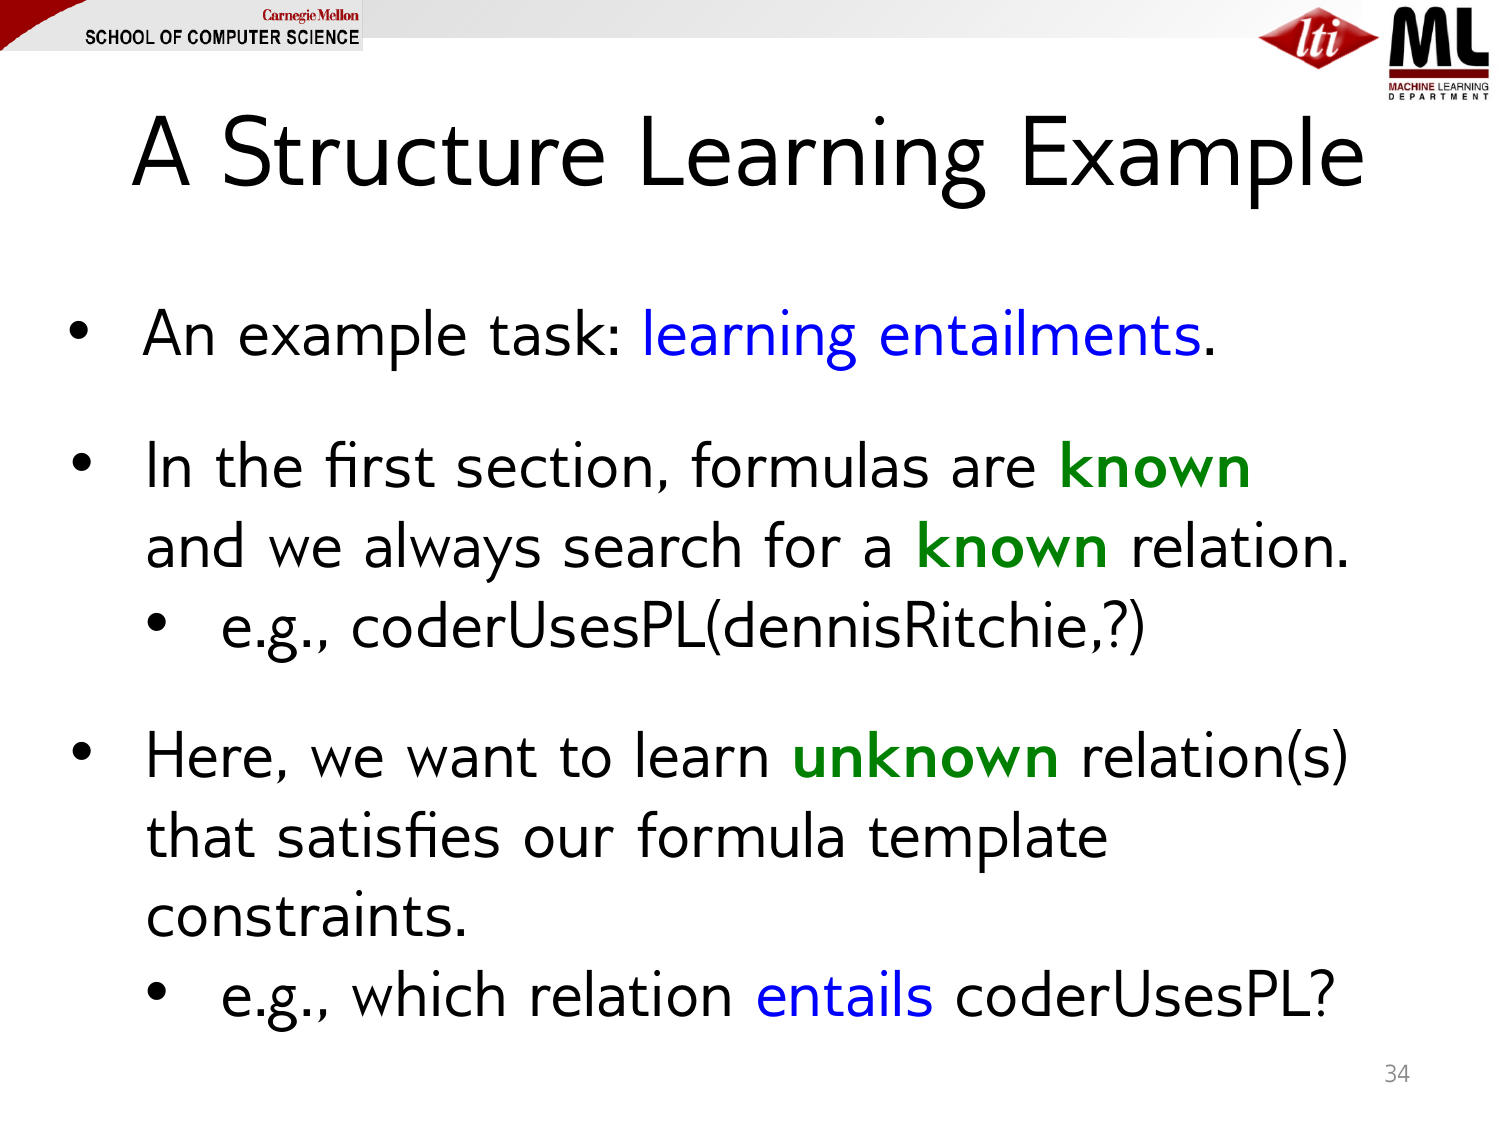

# A Structure Learning Example
An example task: learning entailments.
In the first section, formulas are known and we always search for a known relation.
e.g., coderUsesPL(dennisRitchie,?)
Here, we want to learn unknown relation(s) that satisfies our formula template constraints.
e.g., which relation entails coderUsesPL?
34